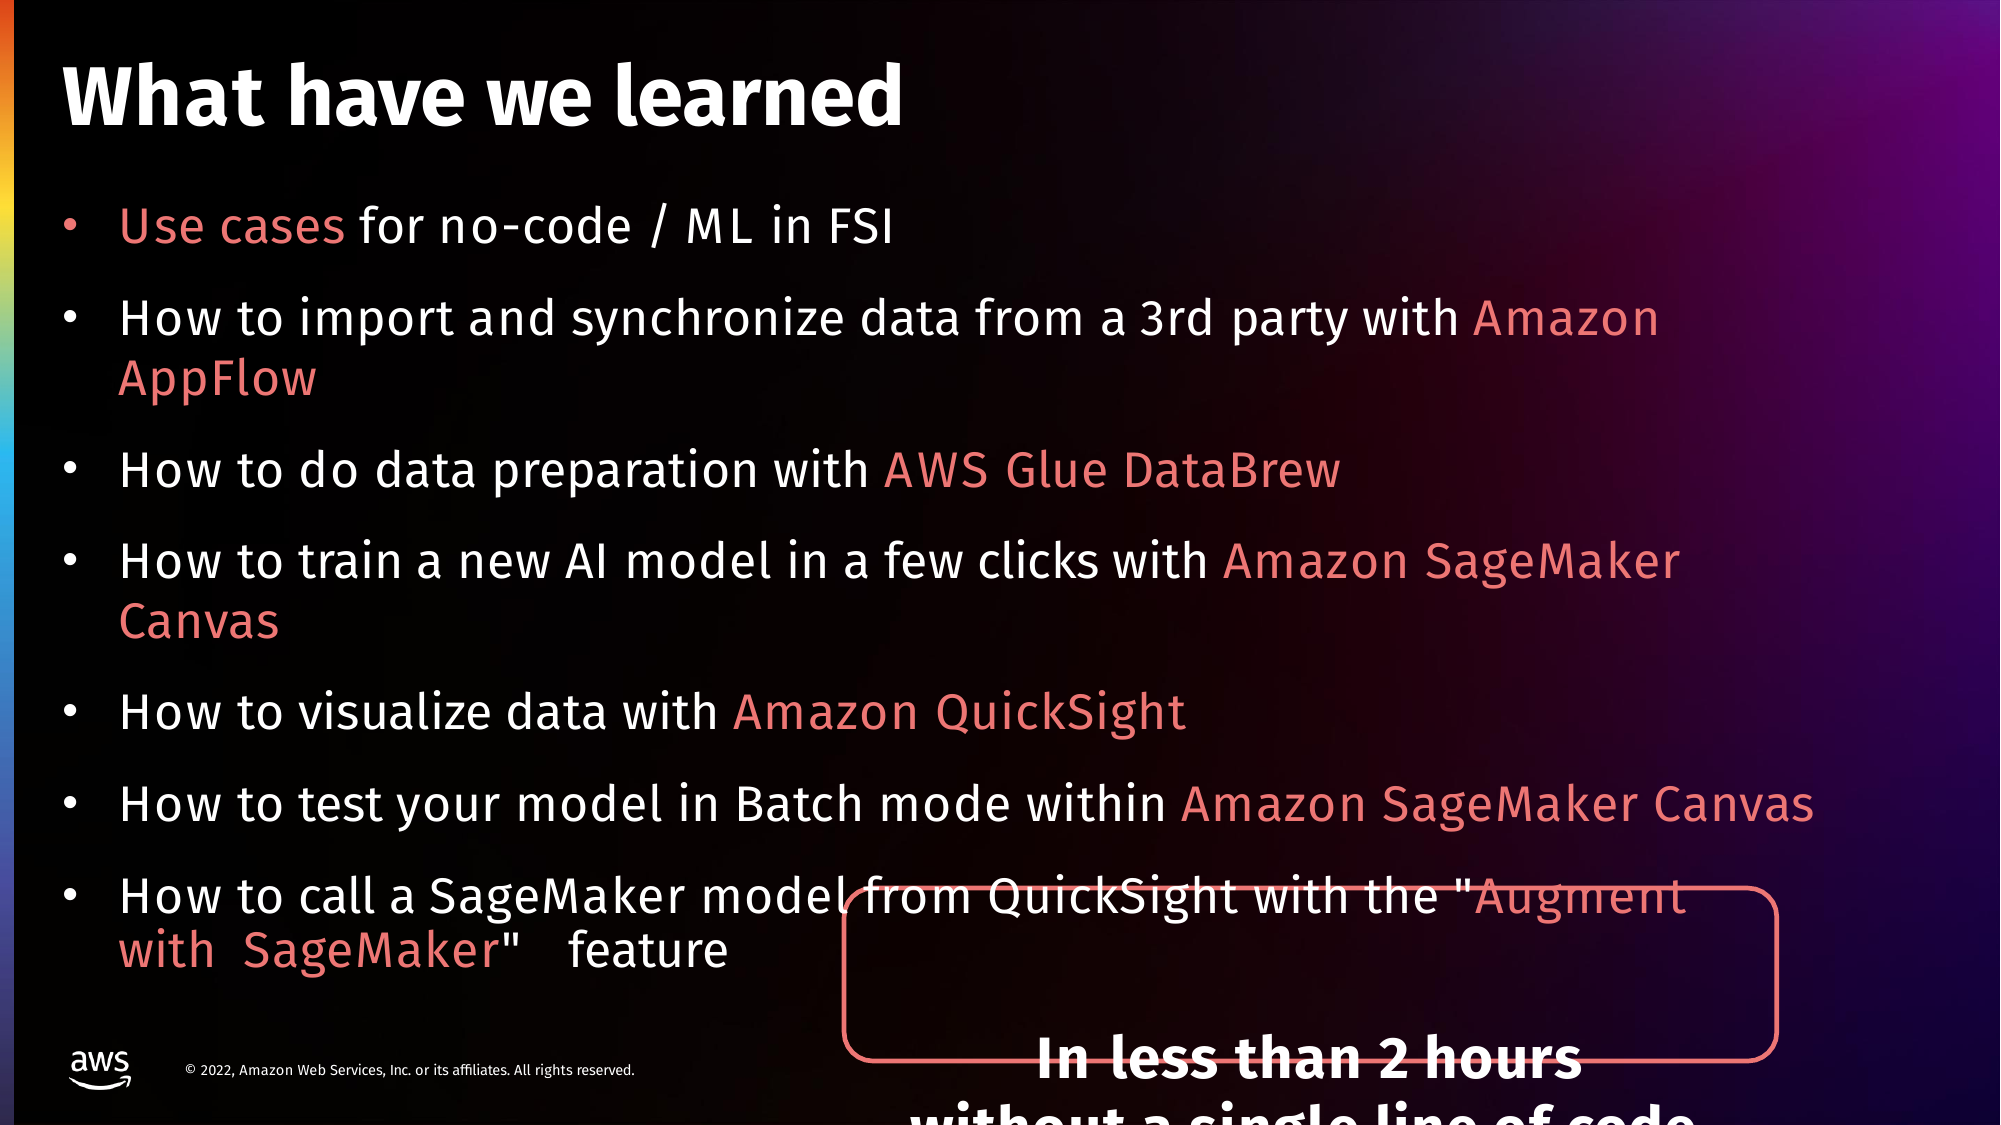

# What have we learned
Use cases for no-code / ML in FSI
How to import and synchronize data from a 3rd party with Amazon AppFlow
How to do data preparation with AWS Glue DataBrew
How to train a new AI model in a few clicks with Amazon SageMaker Canvas
How to visualize data with Amazon QuickSight
How to test your model in Batch mode within Amazon SageMaker Canvas
How to call a SageMaker model from QuickSight with the "Augment with  SageMaker"	feature
In less than 2 hours  without a single line of code

© 2022, Amazon Web Services, Inc. or its affiliates. All rights reserved.